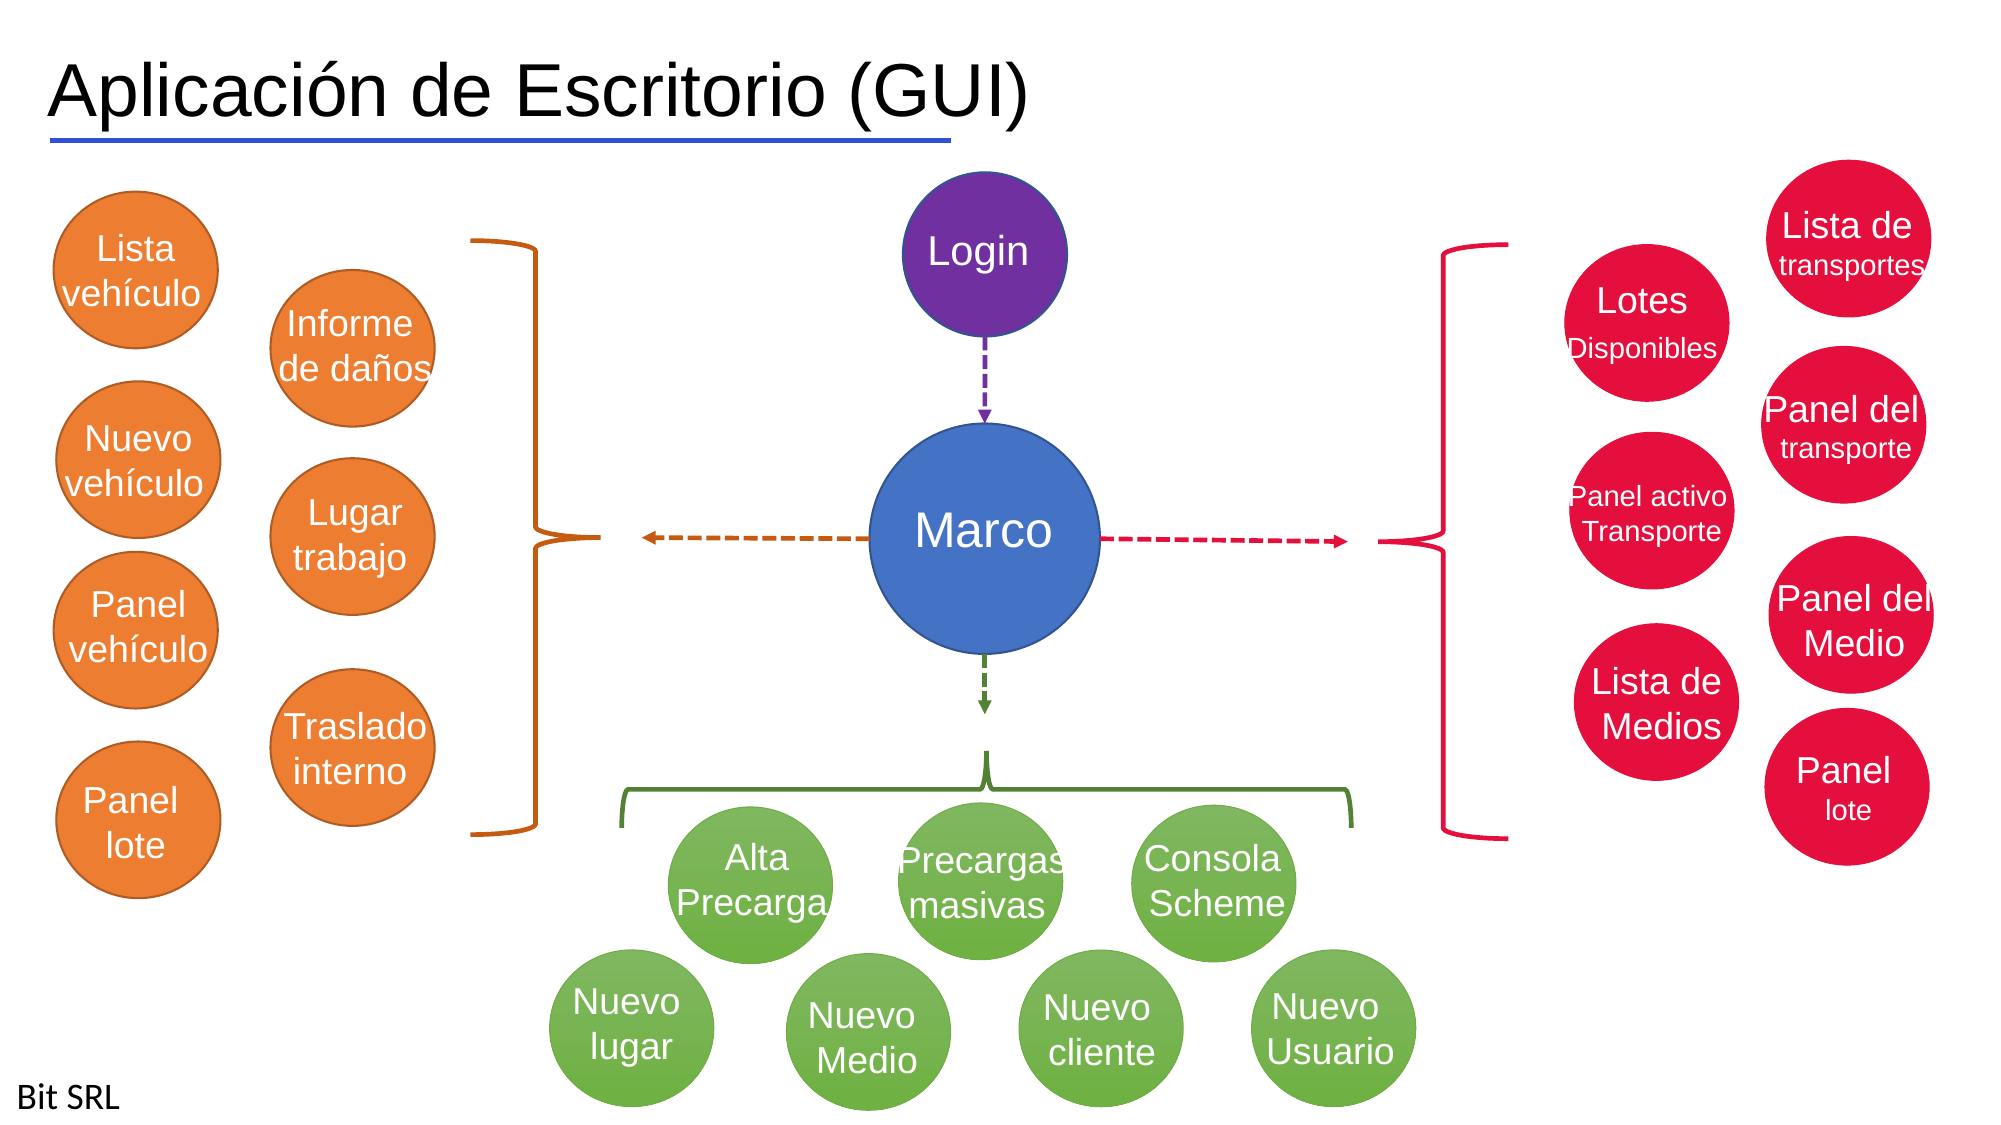

Aplicación de Escritorio (GUI)

Lista de
transportes
Login
Lista vehículo

Lotes
Disponibles

Informe
de daños

Panel del
transporte

Nuevo vehículo

Panel activo
Transporte
Lugar trabajo
Marco

Panel del
Medio
Panel vehículo

Lista de
Medios

Traslado interno

Panel
lote

Panel
lote

Alta Precarga
Consola
Scheme
Precargas masivas

Nuevo
lugar
Nuevo
Usuario
Nuevo
cliente
Nuevo
Medio
Bit SRL